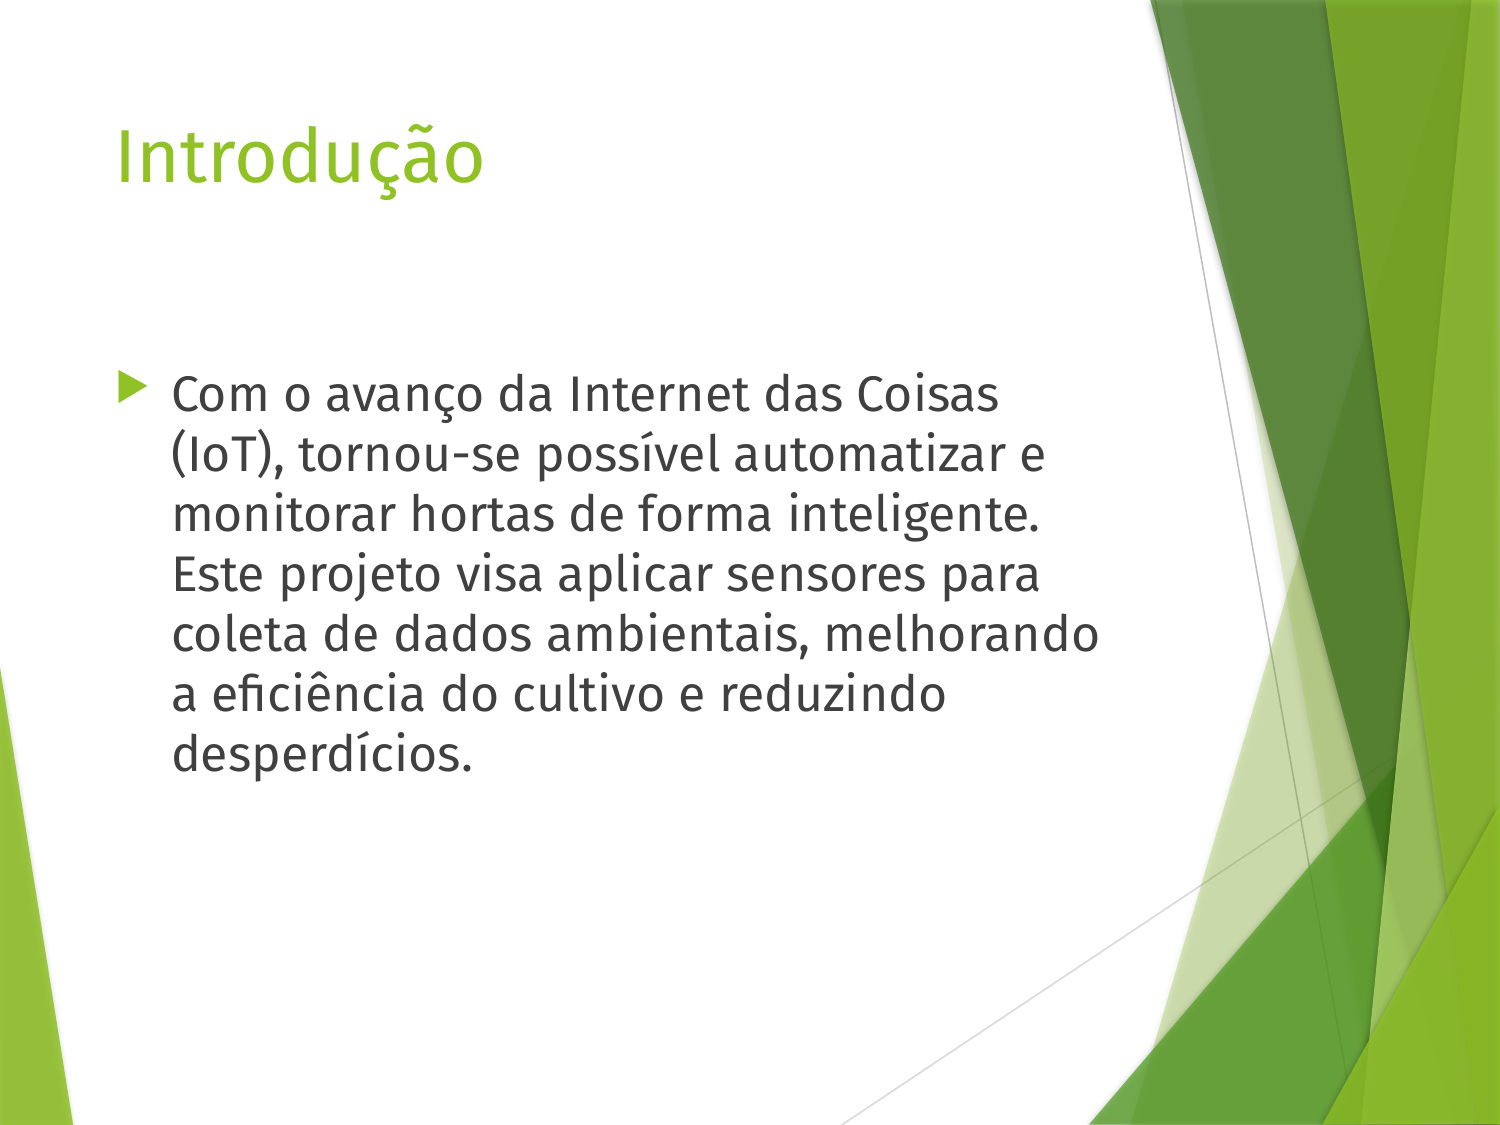

# Introdução
Com o avanço da Internet das Coisas (IoT), tornou-se possível automatizar e monitorar hortas de forma inteligente. Este projeto visa aplicar sensores para coleta de dados ambientais, melhorando a eficiência do cultivo e reduzindo desperdícios.